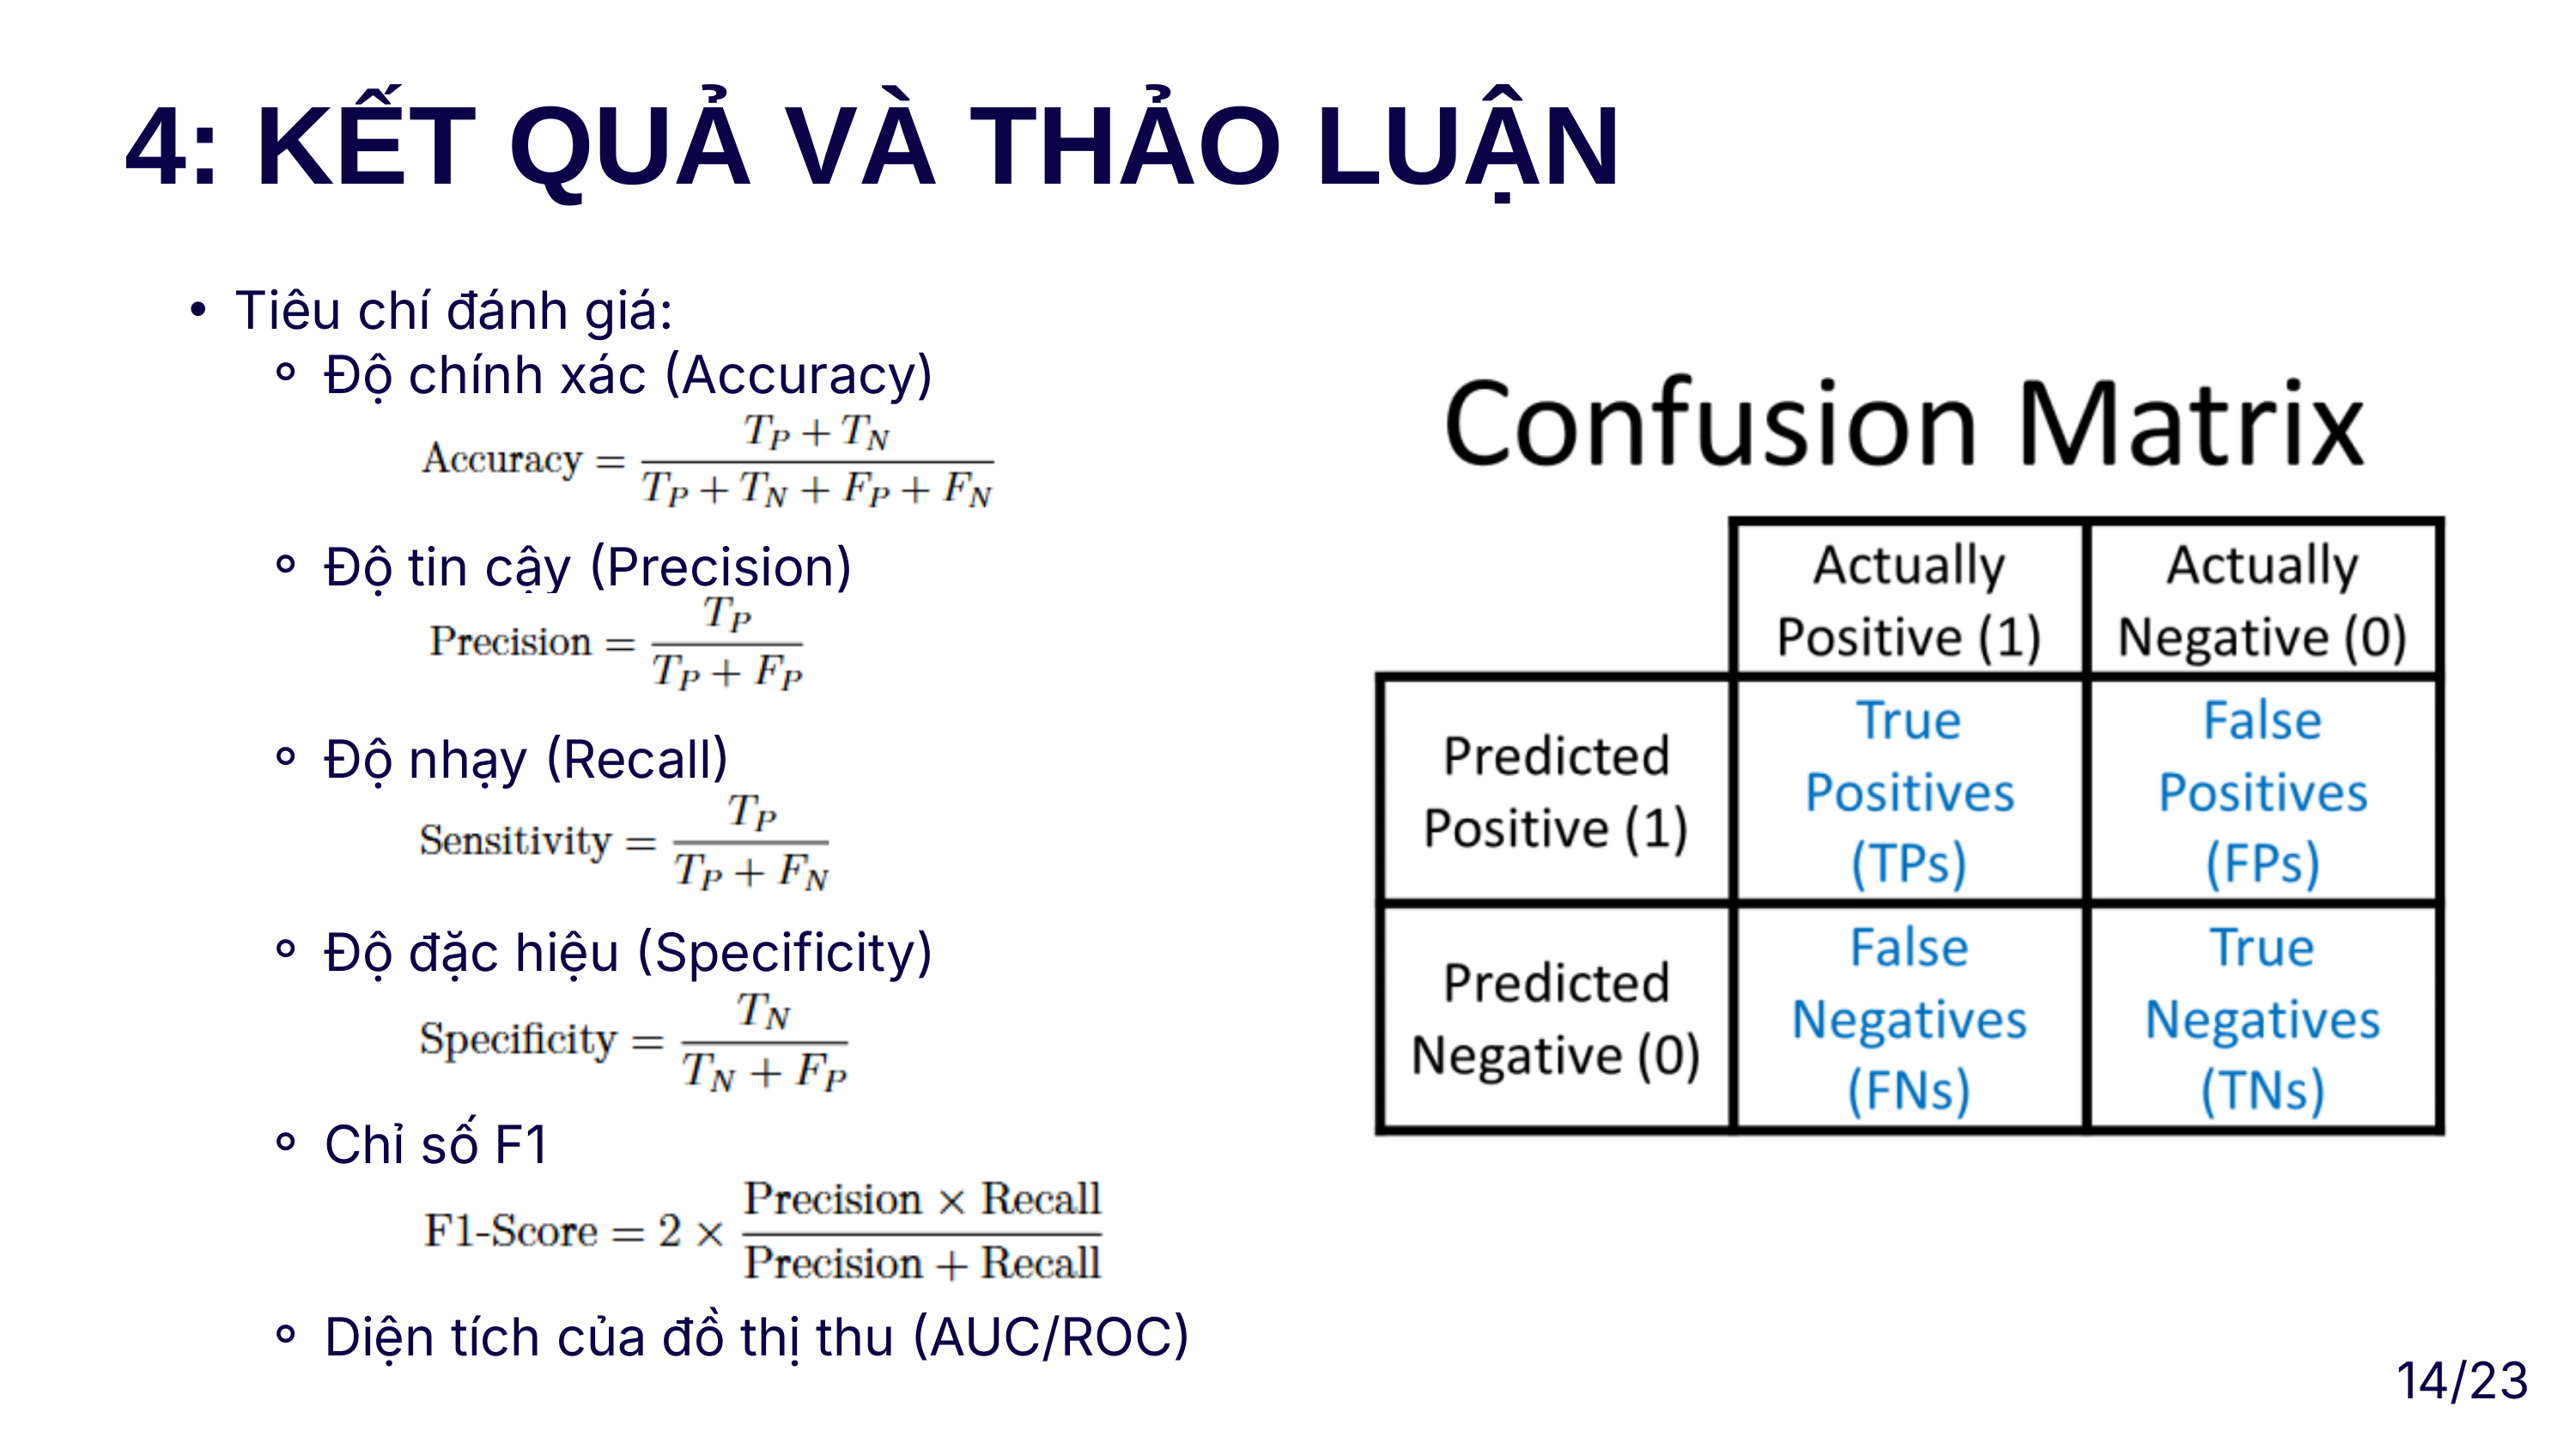

4: KẾT QUẢ VÀ THẢO LUẬN
Tiêu chí đánh giá:
Độ chính xác (Accuracy)

Độ tin cậy (Precision)

Độ nhạy (Recall)

Độ đặc hiệu (Specificity)

Chỉ số F1

Diện tích của đồ thị thu (AUC/ROC)

14/23